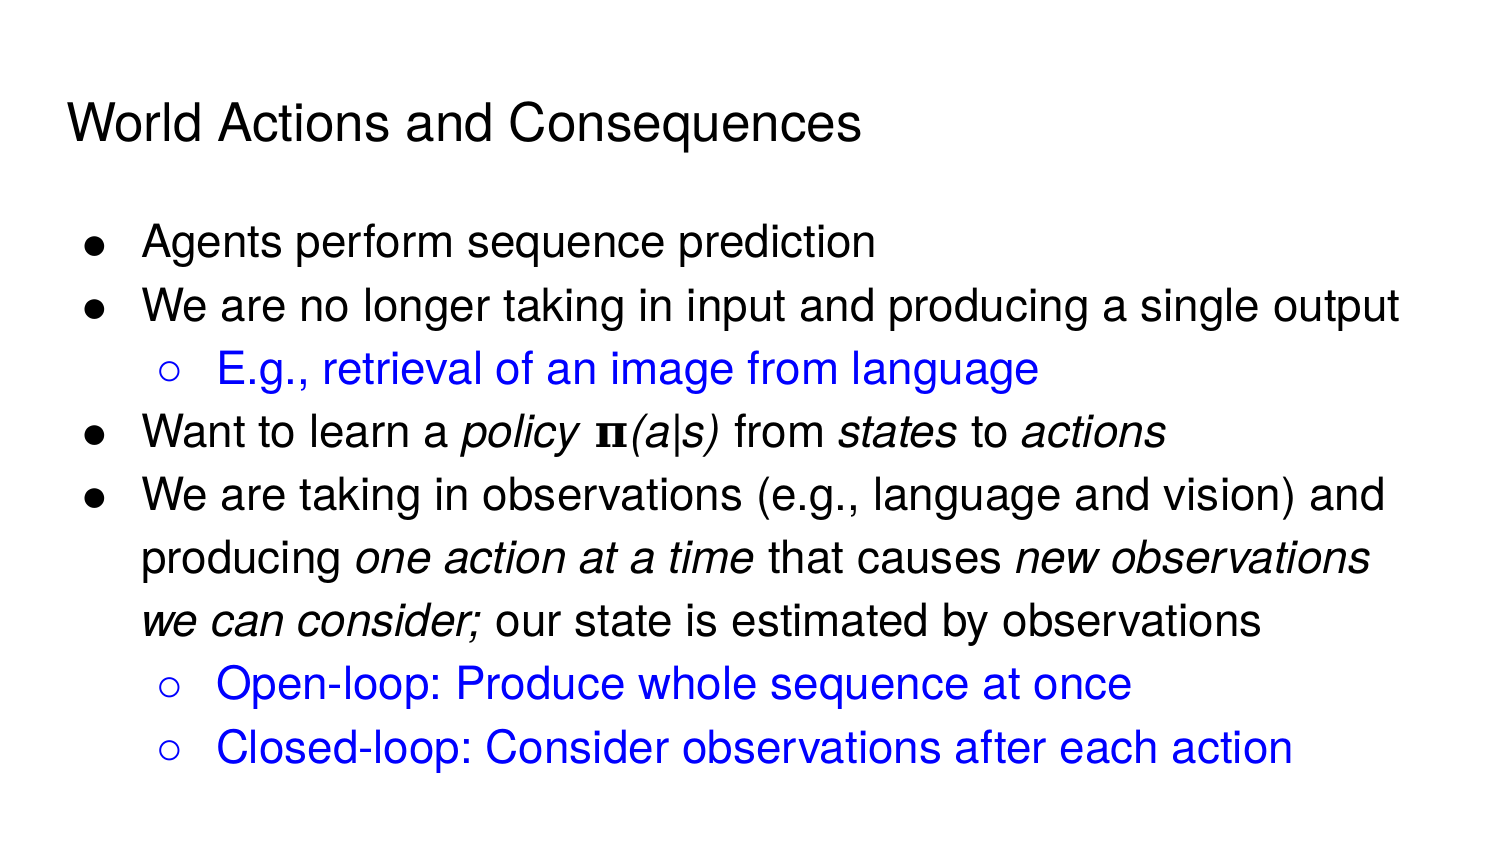

# World Actions and Consequences
Agents perform sequence prediction
We are no longer taking in input and producing a single output
E.g., retrieval of an image from language
Want to learn a policy 𝛑(a|s) from states to actions
We are taking in observations (e.g., language and vision) and producing one action at a time that causes new observations we can consider; our state is estimated by observations
Open-loop: Produce whole sequence at once
Closed-loop: Consider observations after each action